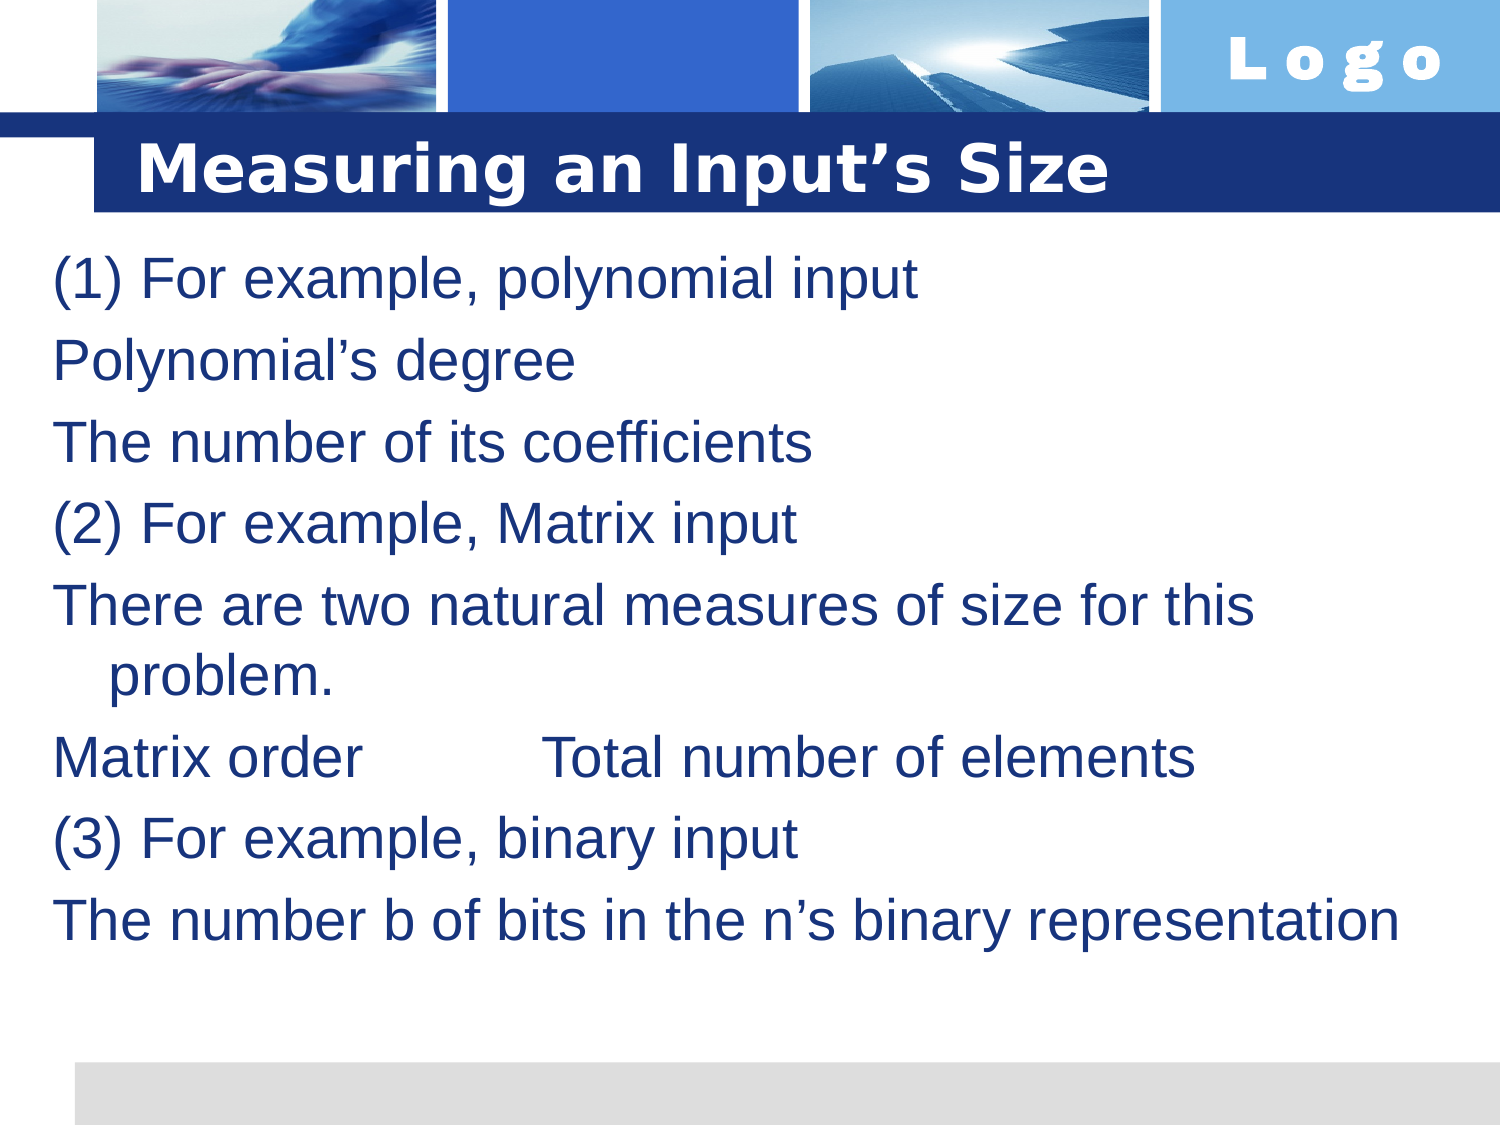

# Measuring an Input’s Size
(1) For example, polynomial input
Polynomial’s degree
The number of its coefficients
(2) For example, Matrix input
There are two natural measures of size for this problem.
Matrix order           Total number of elements
(3) For example, binary input
The number b of bits in the n’s binary representation

5